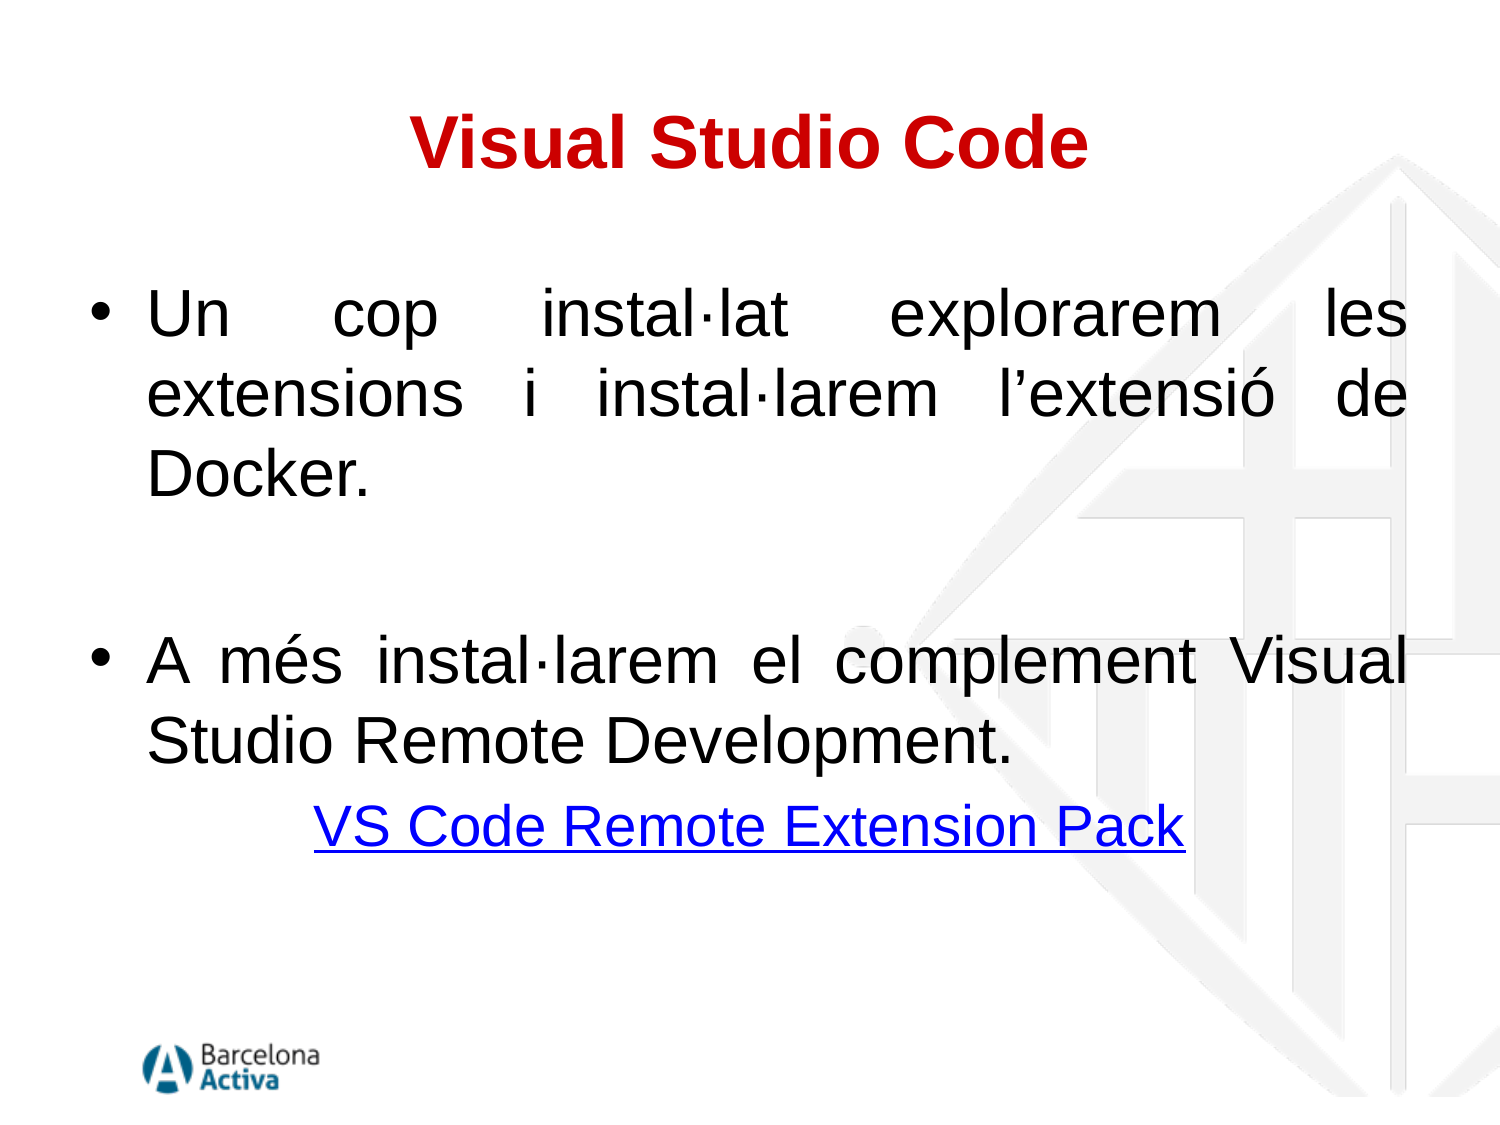

# Visual Studio Code
Un cop instal·lat explorarem les extensions i instal·larem l’extensió de Docker.

A més instal·larem el complement Visual Studio Remote Development.
VS Code Remote Extension Pack